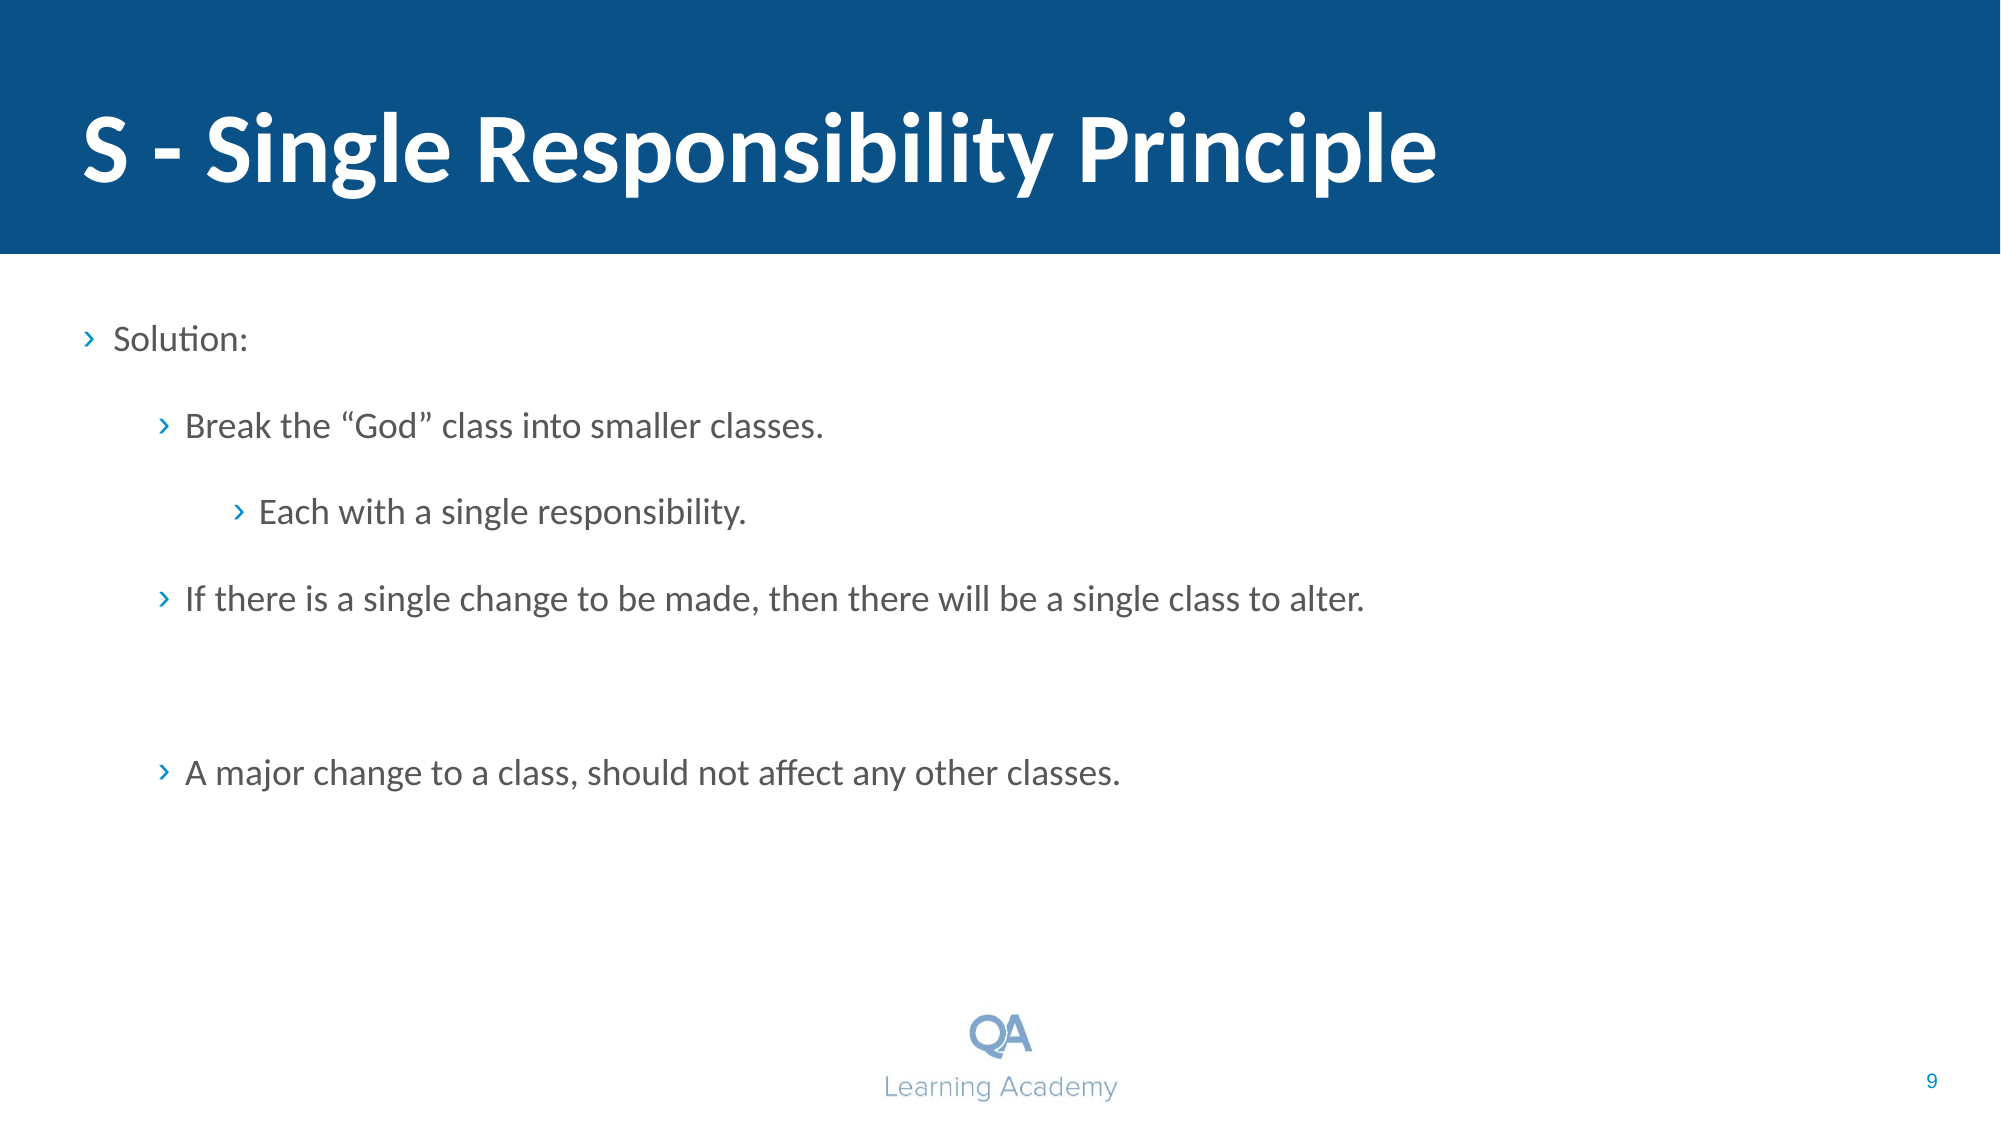

# S - Single Responsibility Principle
Solution:
Break the “God” class into smaller classes.
Each with a single responsibility.
If there is a single change to be made, then there will be a single class to alter.

A major change to a class, should not affect any other classes.